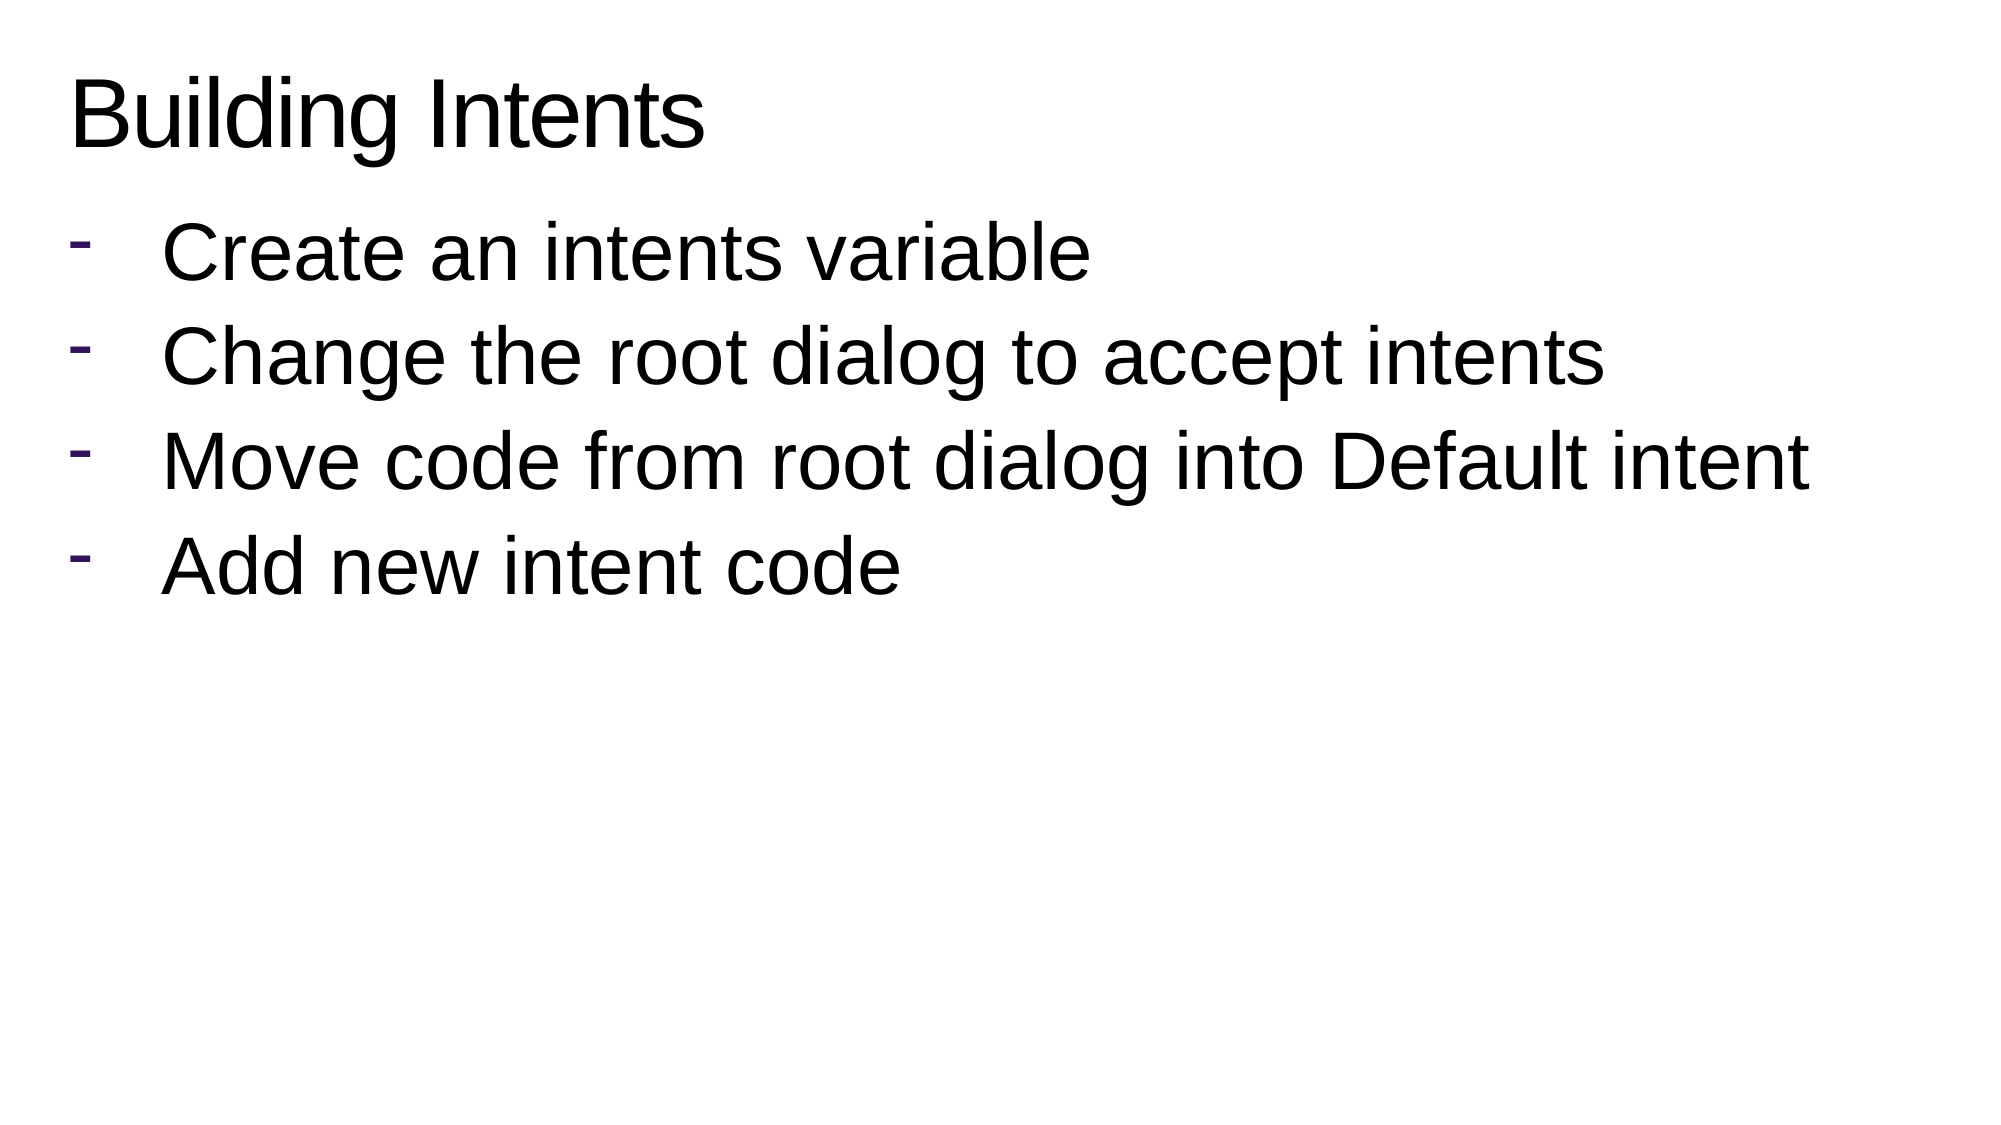

# Building Intents
Create an intents variable
Change the root dialog to accept intents
Move code from root dialog into Default intent
Add new intent code